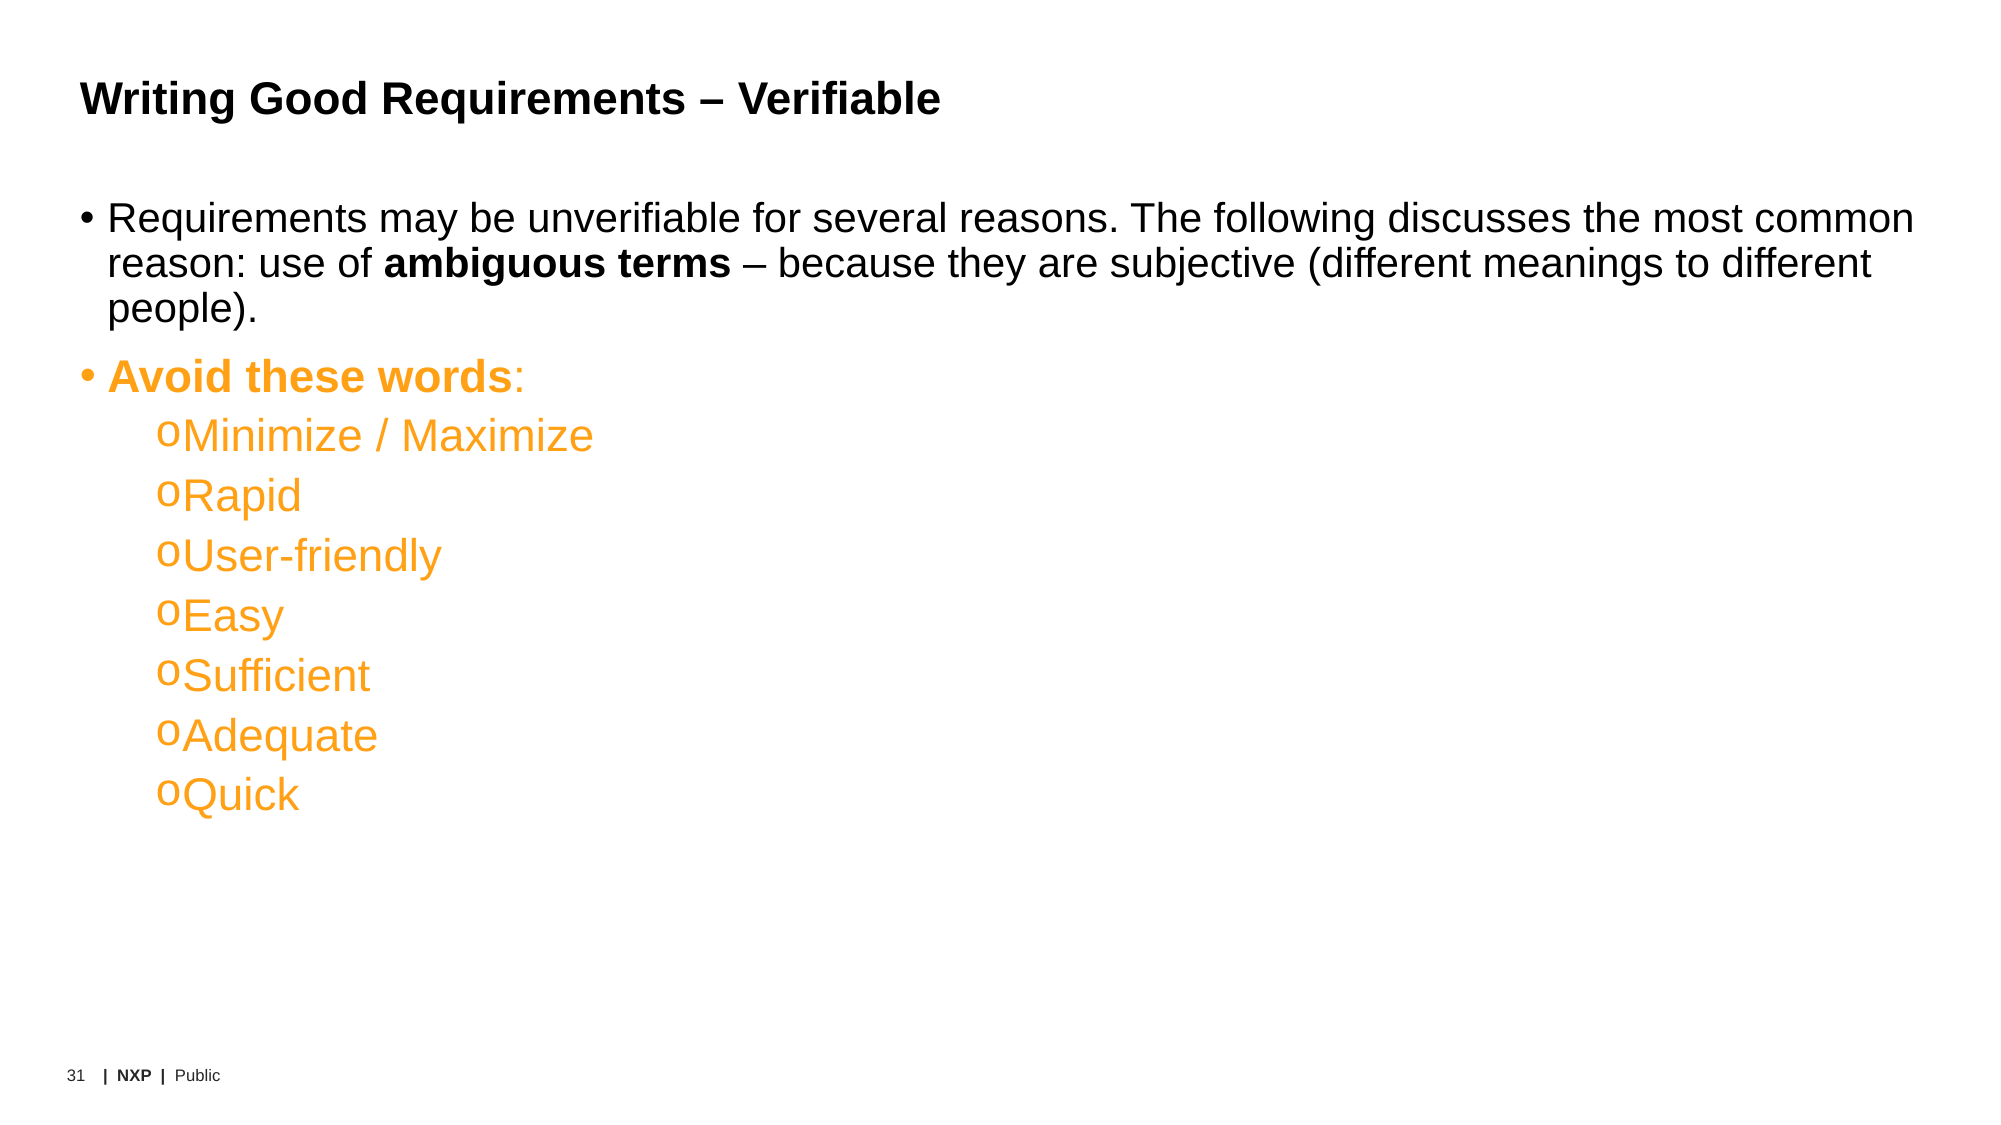

# Writing Good Requirements – Verifiable
Requirements may be unverifiable for several reasons. The following discusses the most common reason: use of ambiguous terms – because they are subjective (different meanings to different people).
Avoid these words:
Minimize / Maximize
Rapid
User-friendly
Easy
Sufficient
Adequate
Quick